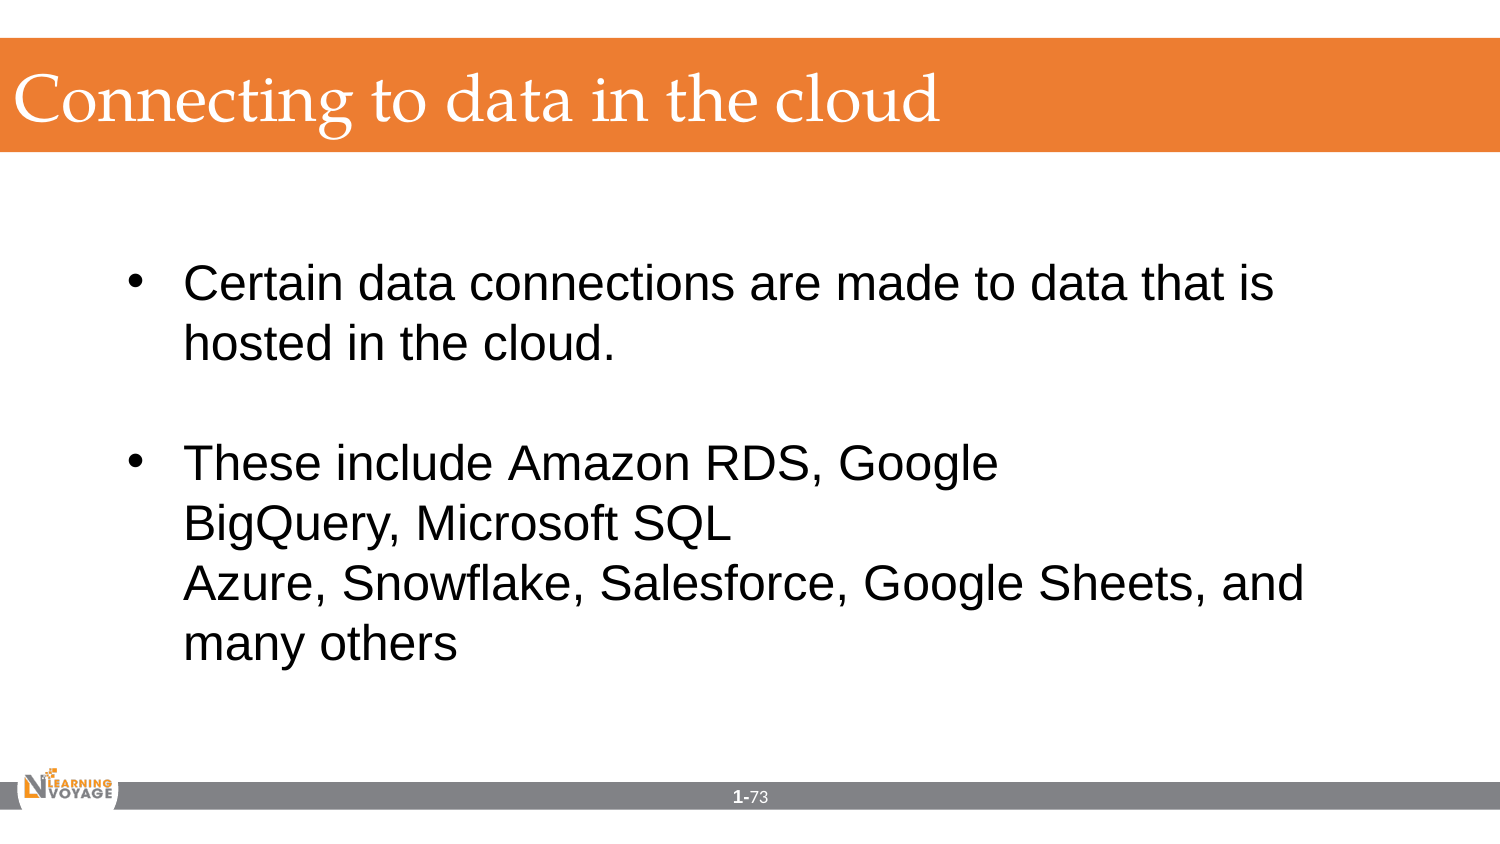

Connecting to data in the cloud
Certain data connections are made to data that is hosted in the cloud.

These include Amazon RDS, Google BigQuery, Microsoft SQL Azure, Snowflake, Salesforce, Google Sheets, and many others
1-73